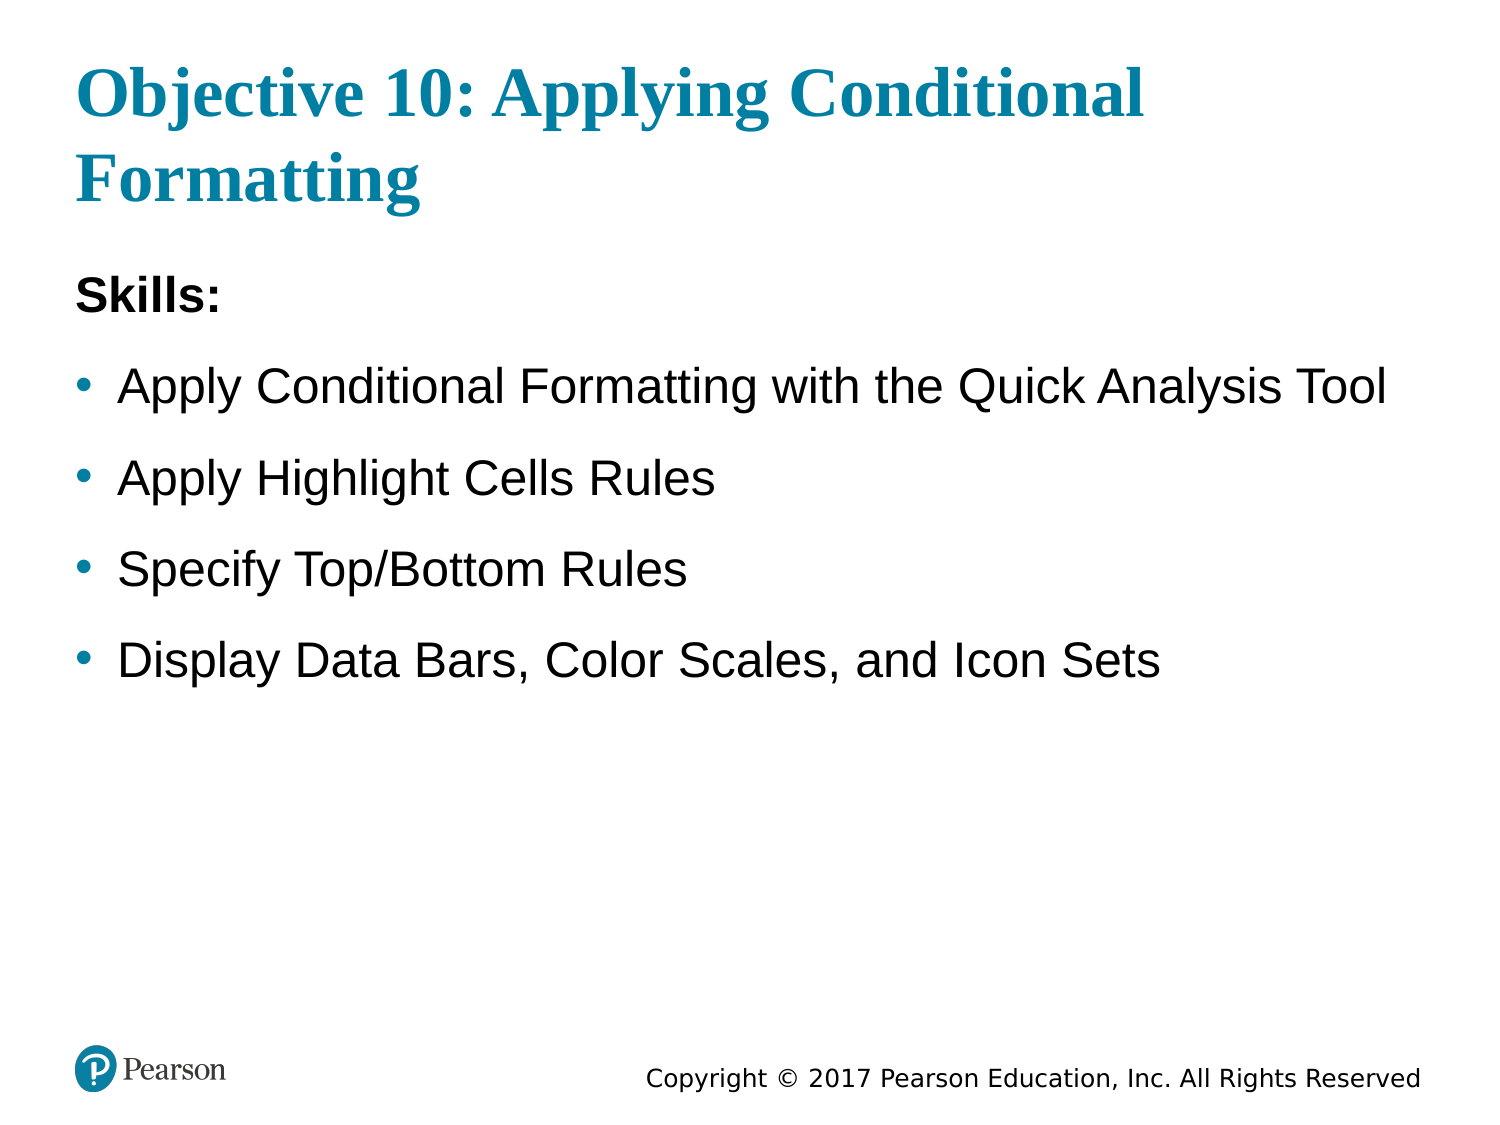

# Objective 10: Applying Conditional Formatting
Skills:
Apply Conditional Formatting with the Quick Analysis Tool
Apply Highlight Cells Rules
Specify Top/Bottom Rules
Display Data Bars, Color Scales, and Icon Sets